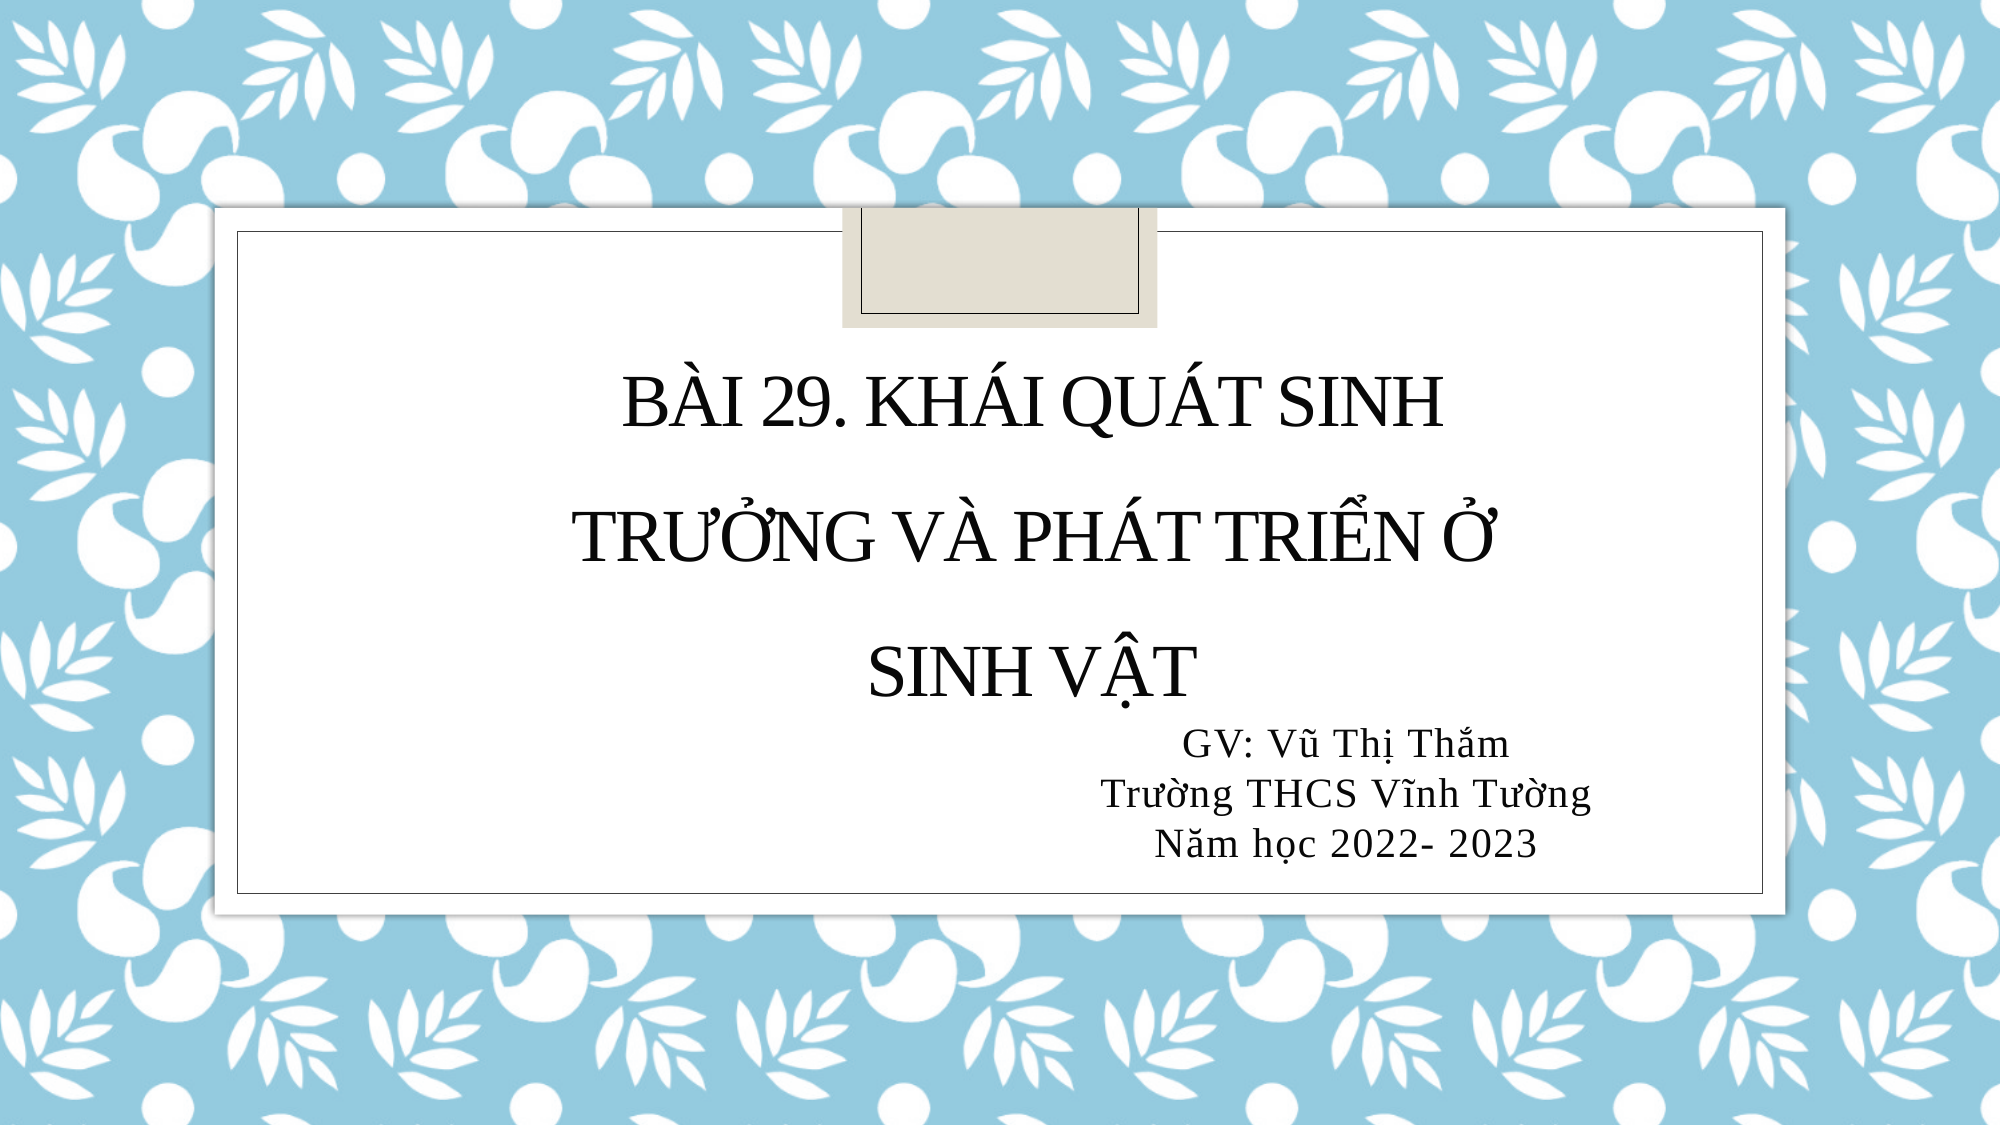

# Bài 29. Khái quát sinh trưởng và phát triển ở sinh vật
GV: Vũ Thị Thắm
Trường THCS Vĩnh Tường
Năm học 2022- 2023